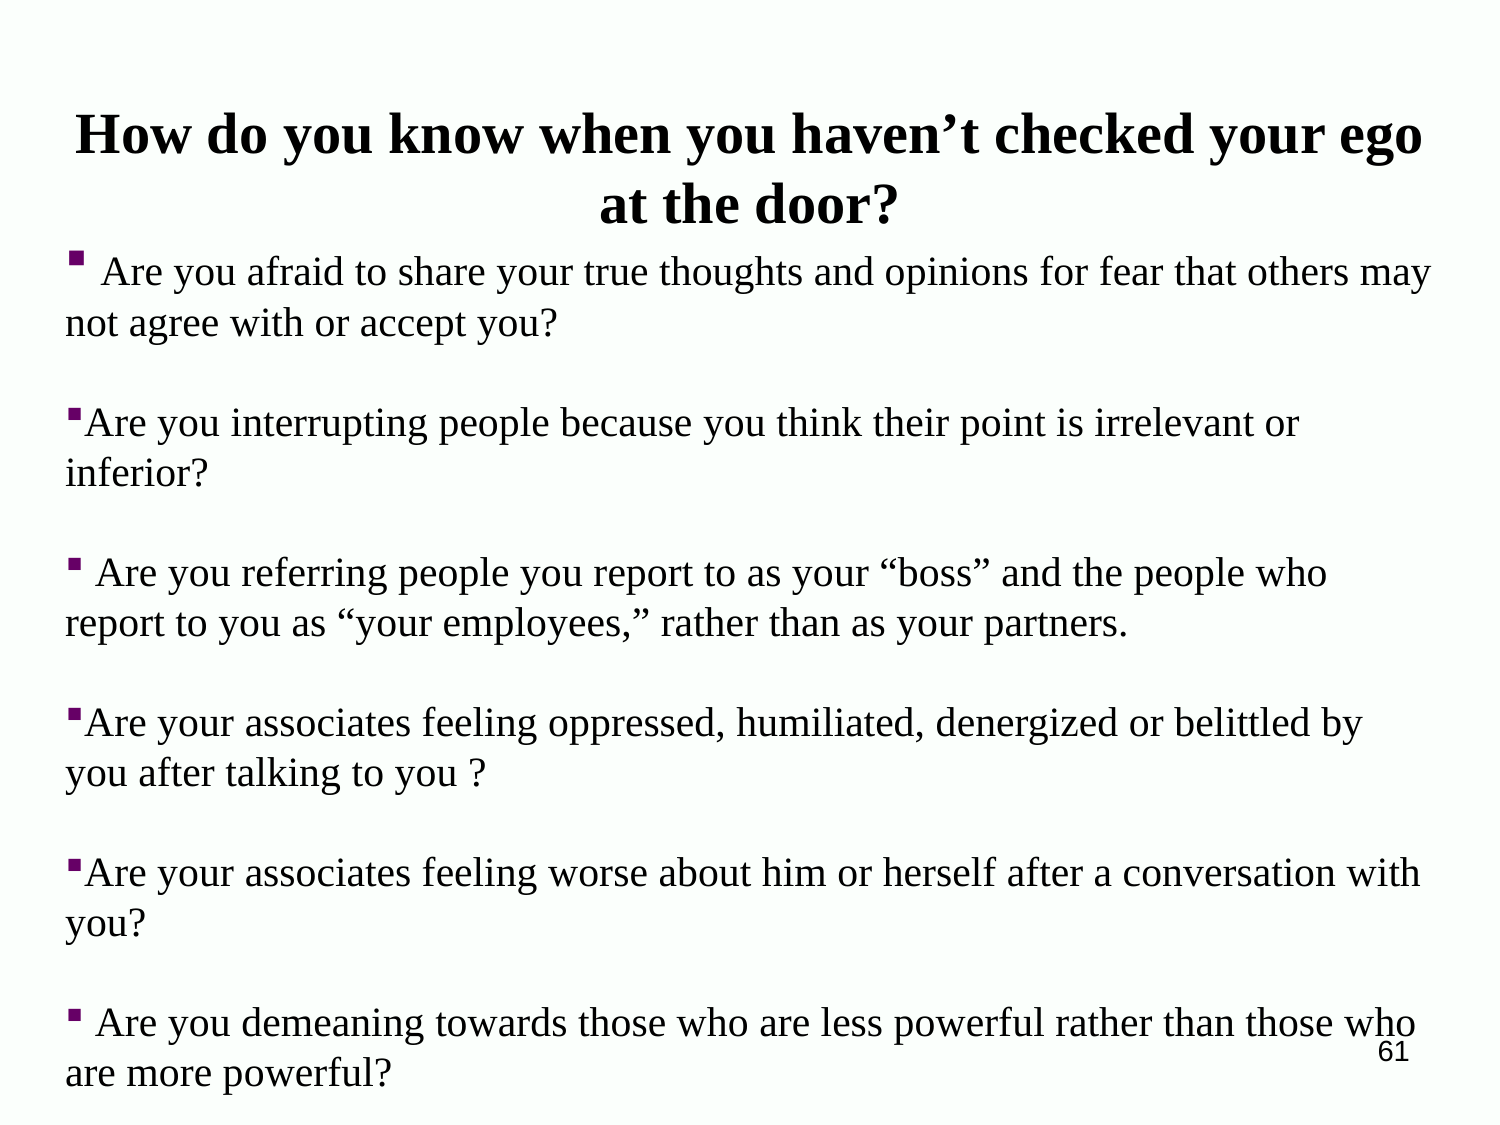

How do you know when you haven’t checked your ego at the door?
 Are you afraid to share your true thoughts and opinions for fear that others may not agree with or accept you?

Are you interrupting people because you think their point is irrelevant or inferior?

 Are you referring people you report to as your “boss” and the people who report to you as “your employees,” rather than as your partners.

Are your associates feeling oppressed, humiliated, denergized or belittled by you after talking to you ?

Are your associates feeling worse about him or herself after a conversation with you?

 Are you demeaning towards those who are less powerful rather than those who are more powerful?

#
61